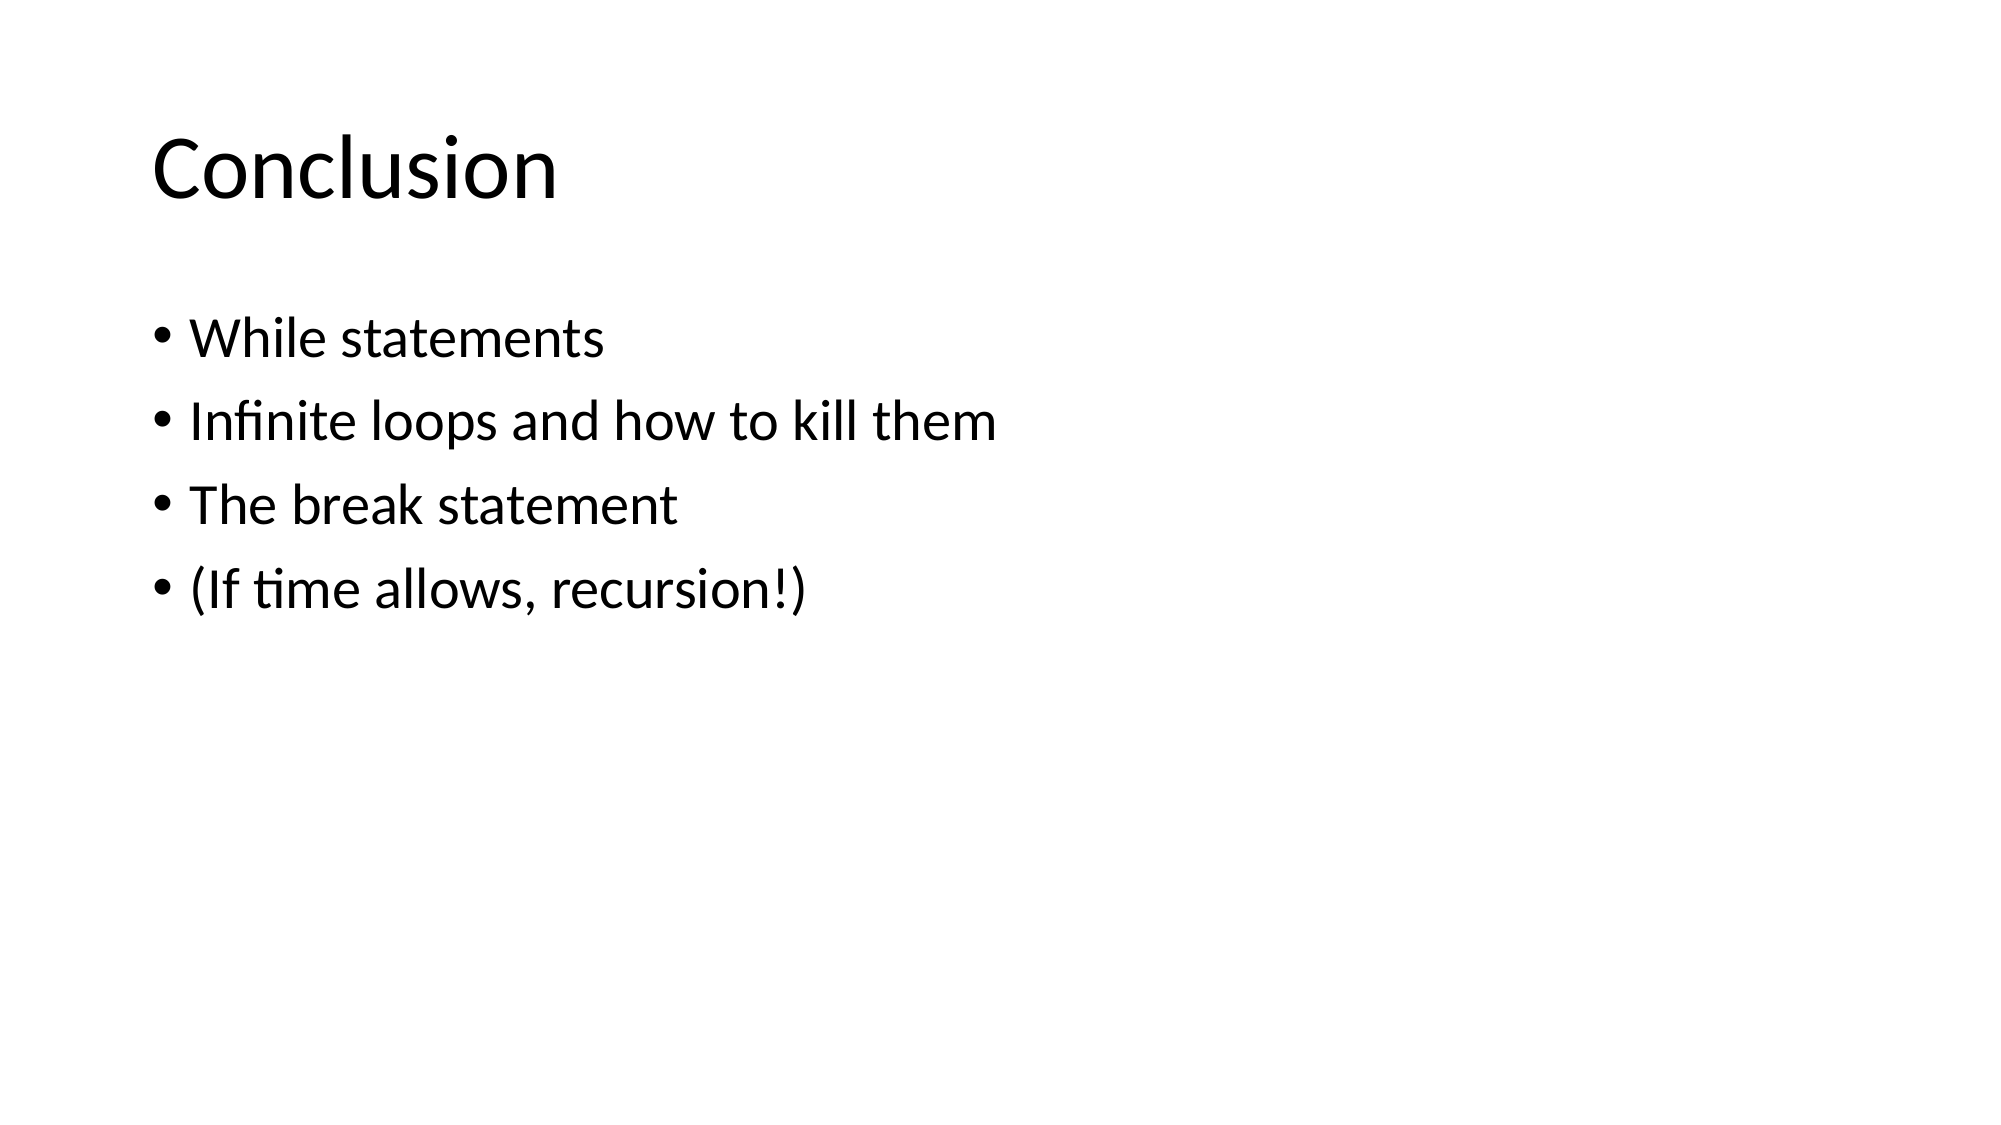

# Conclusion
While statements
Infinite loops and how to kill them
The break statement
(If time allows, recursion!)